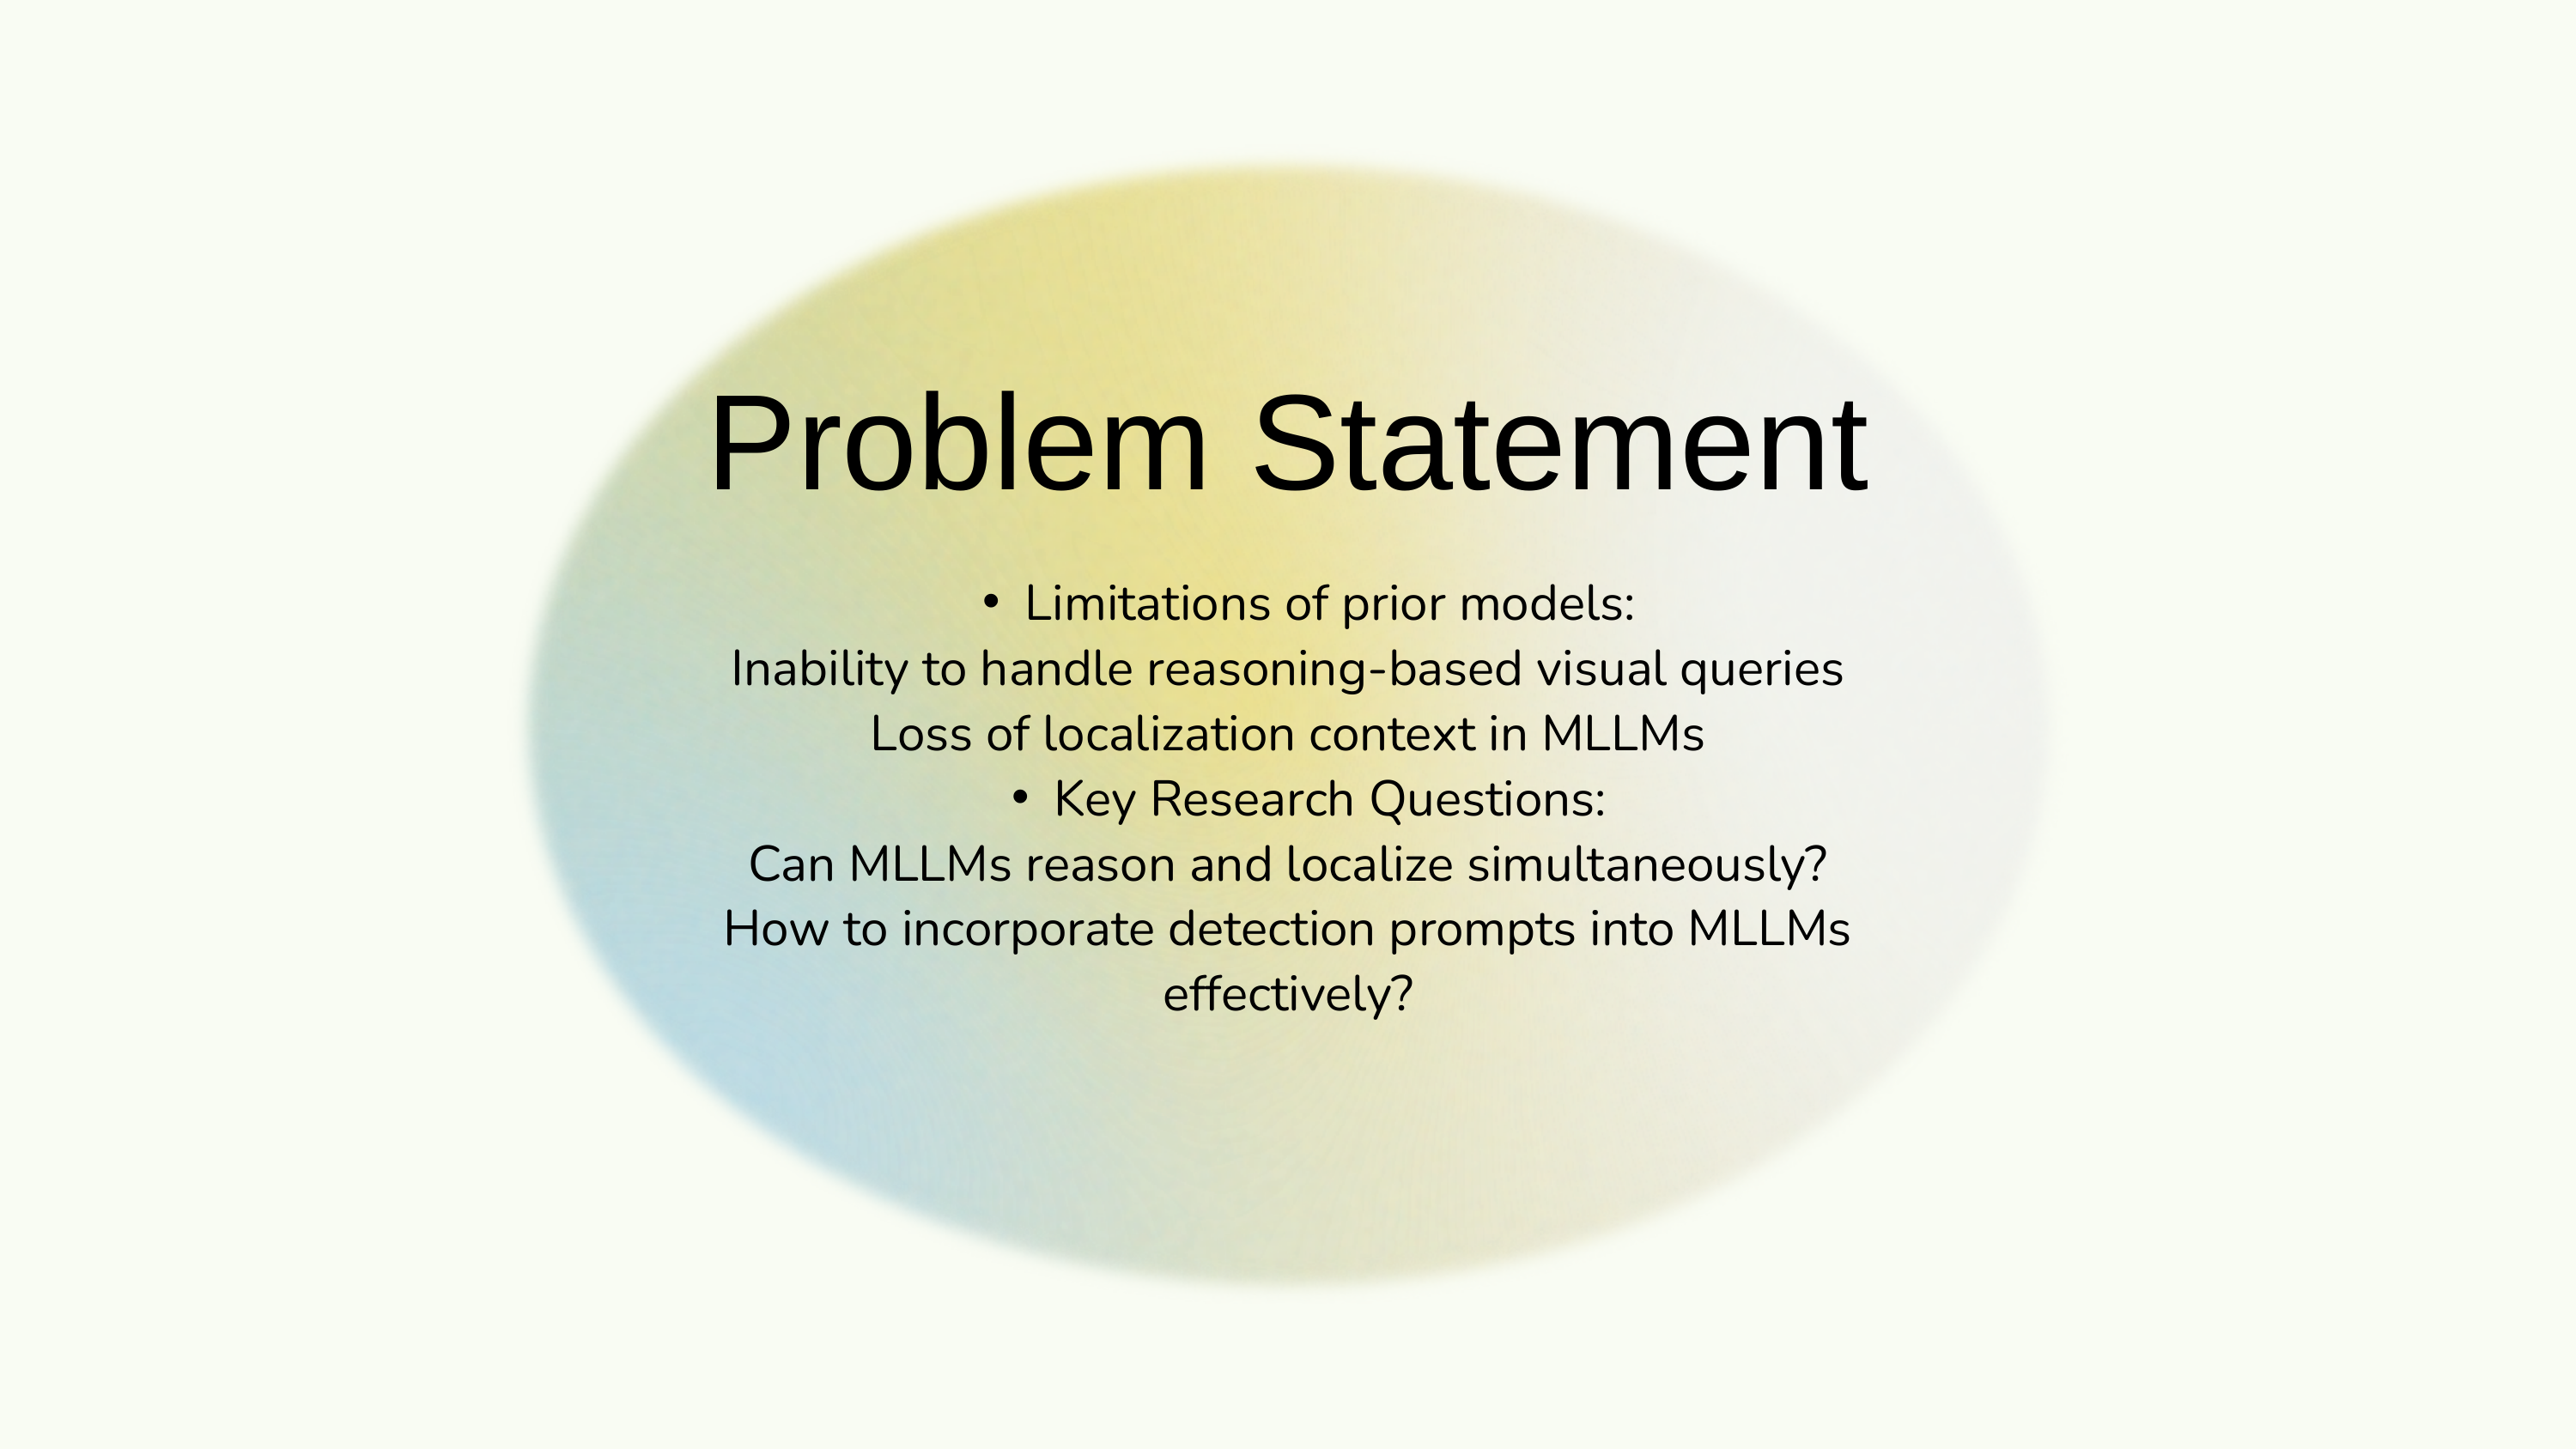

Problem Statement
Limitations of prior models:
Inability to handle reasoning-based visual queries
Loss of localization context in MLLMs
Key Research Questions:
Can MLLMs reason and localize simultaneously?
How to incorporate detection prompts into MLLMs effectively?